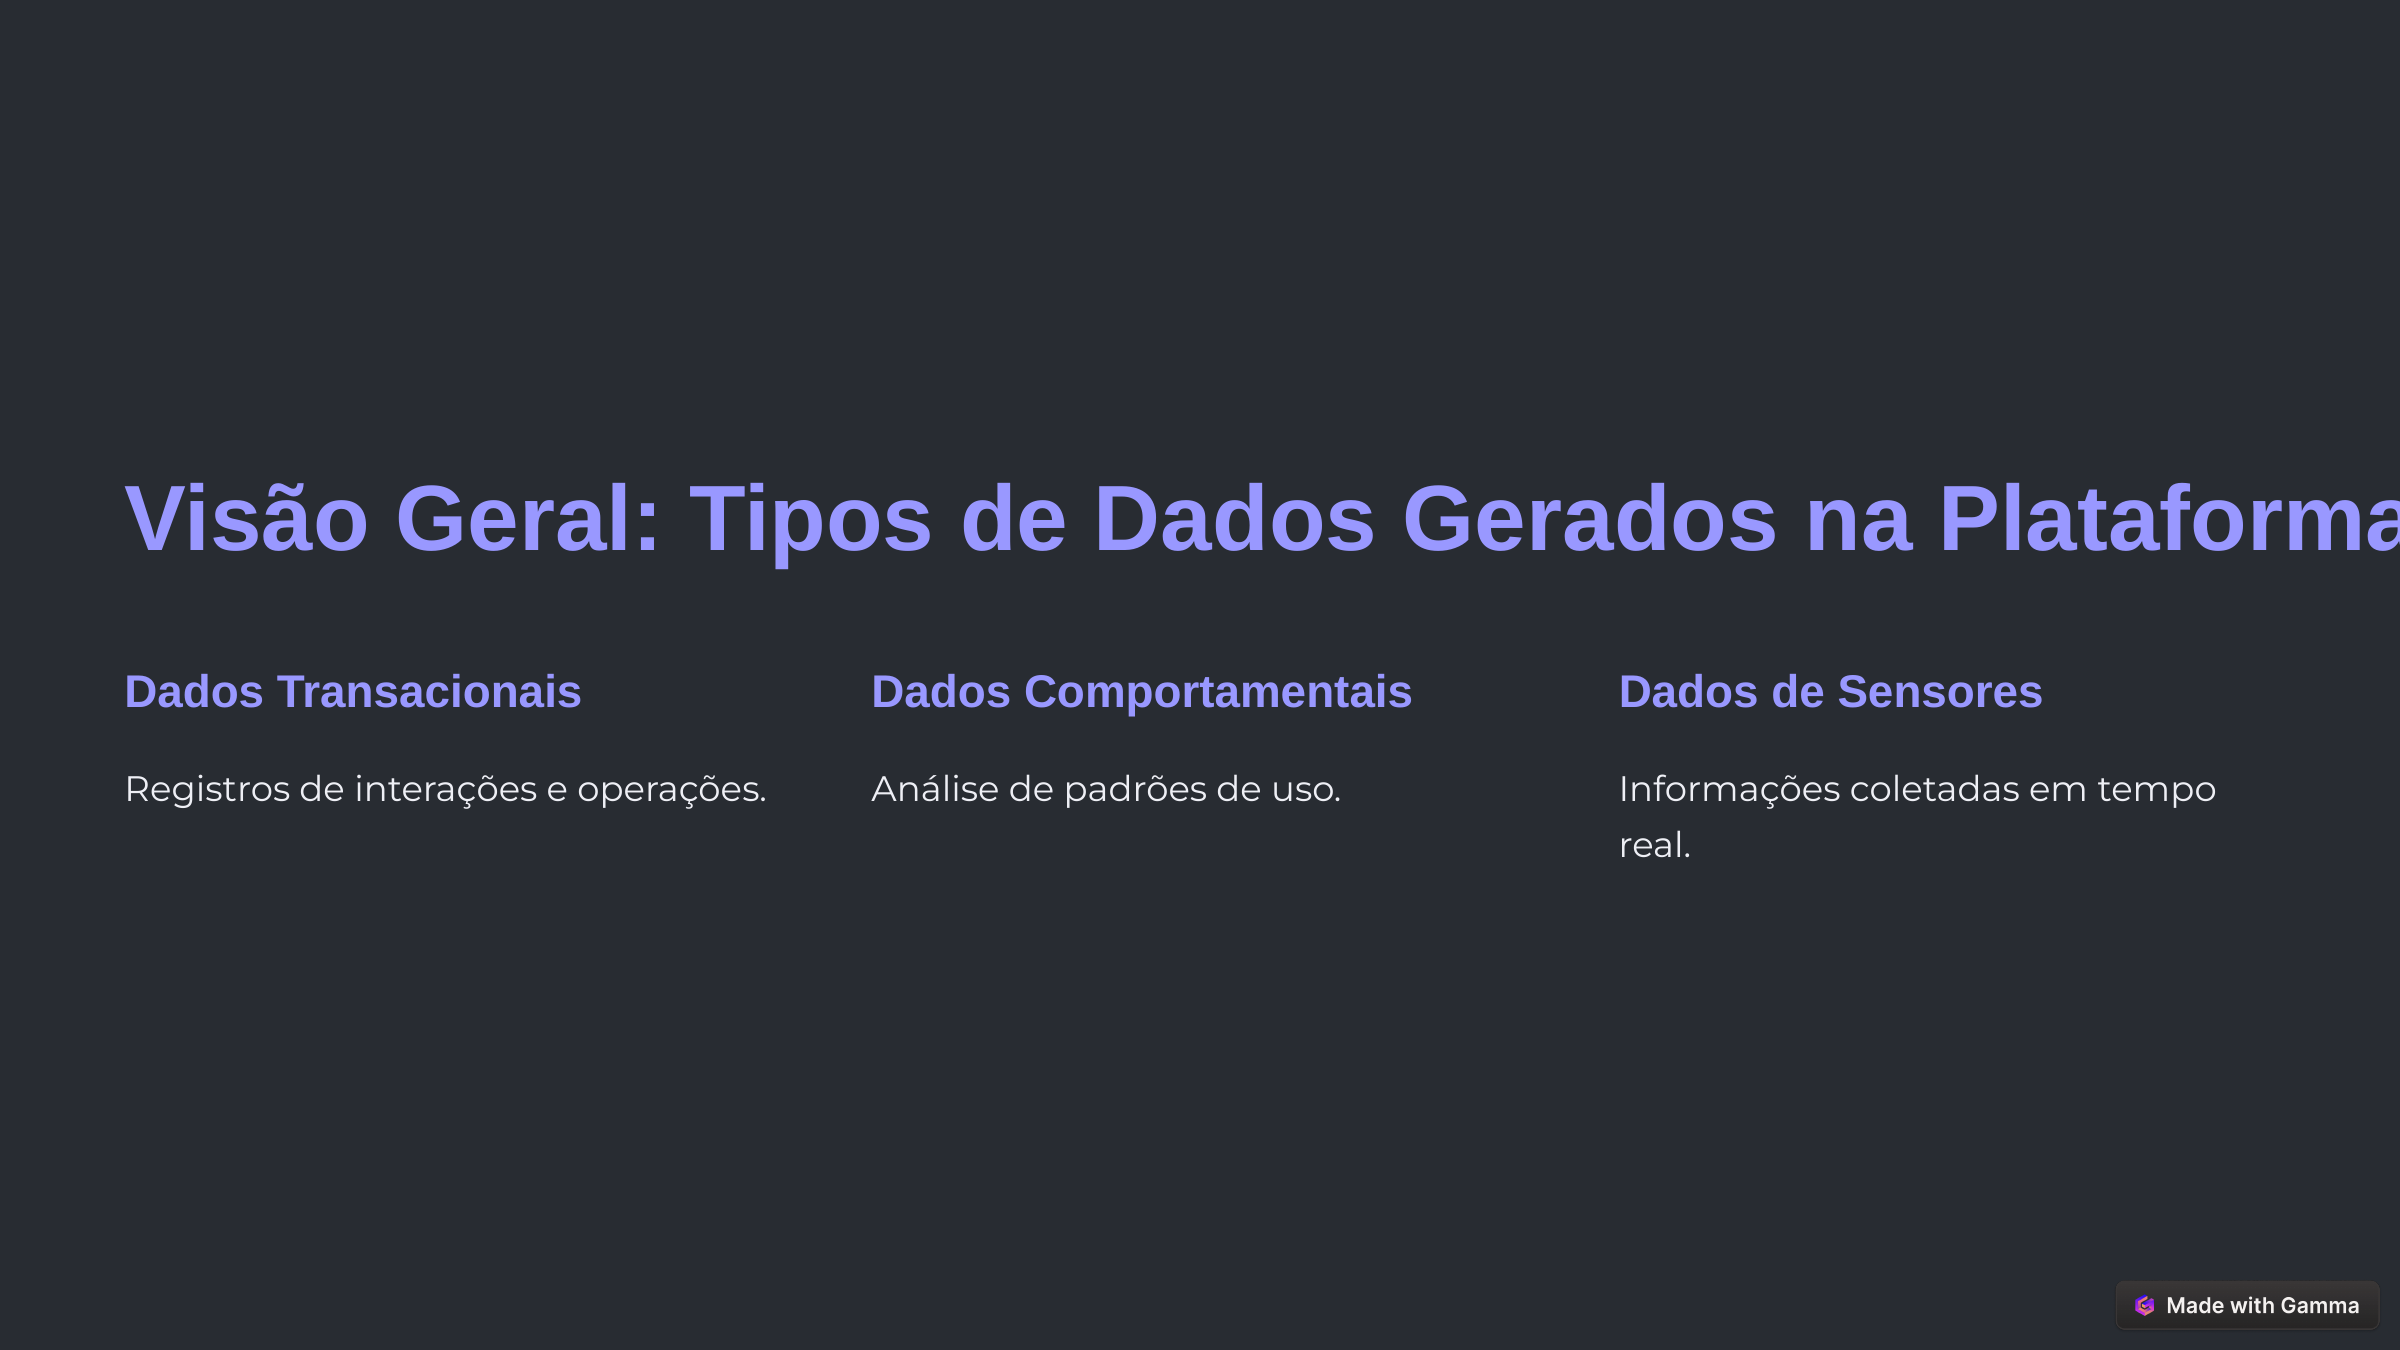

Visão Geral: Tipos de Dados Gerados na Plataforma
Dados Transacionais
Dados Comportamentais
Dados de Sensores
Registros de interações e operações.
Análise de padrões de uso.
Informações coletadas em tempo real.